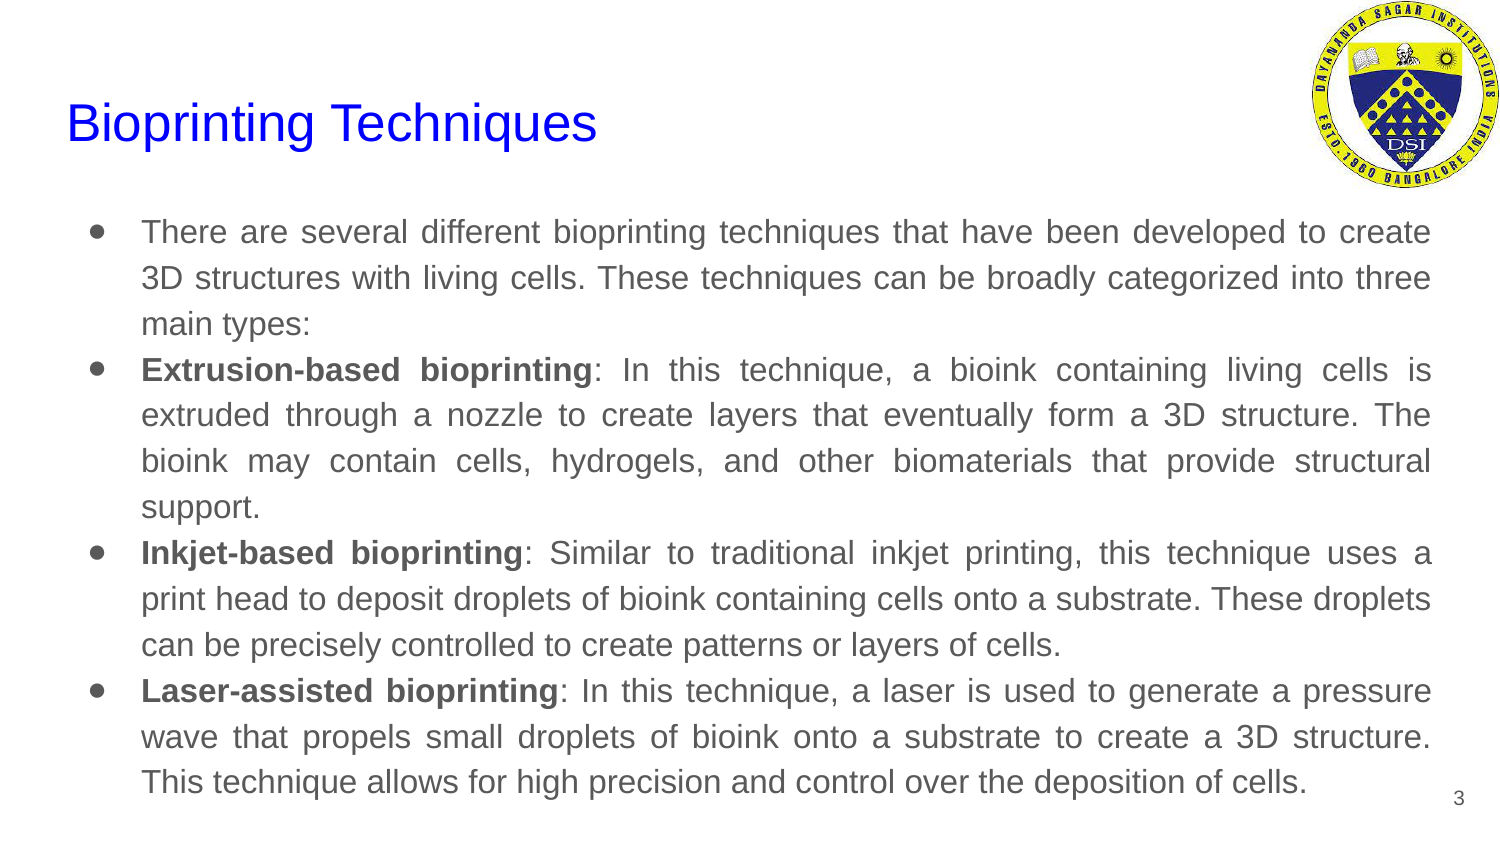

# Bioprinting Techniques
There are several different bioprinting techniques that have been developed to create 3D structures with living cells. These techniques can be broadly categorized into three main types:
Extrusion-based bioprinting: In this technique, a bioink containing living cells is extruded through a nozzle to create layers that eventually form a 3D structure. The bioink may contain cells, hydrogels, and other biomaterials that provide structural support.
Inkjet-based bioprinting: Similar to traditional inkjet printing, this technique uses a print head to deposit droplets of bioink containing cells onto a substrate. These droplets can be precisely controlled to create patterns or layers of cells.
Laser-assisted bioprinting: In this technique, a laser is used to generate a pressure wave that propels small droplets of bioink onto a substrate to create a 3D structure. This technique allows for high precision and control over the deposition of cells.

3